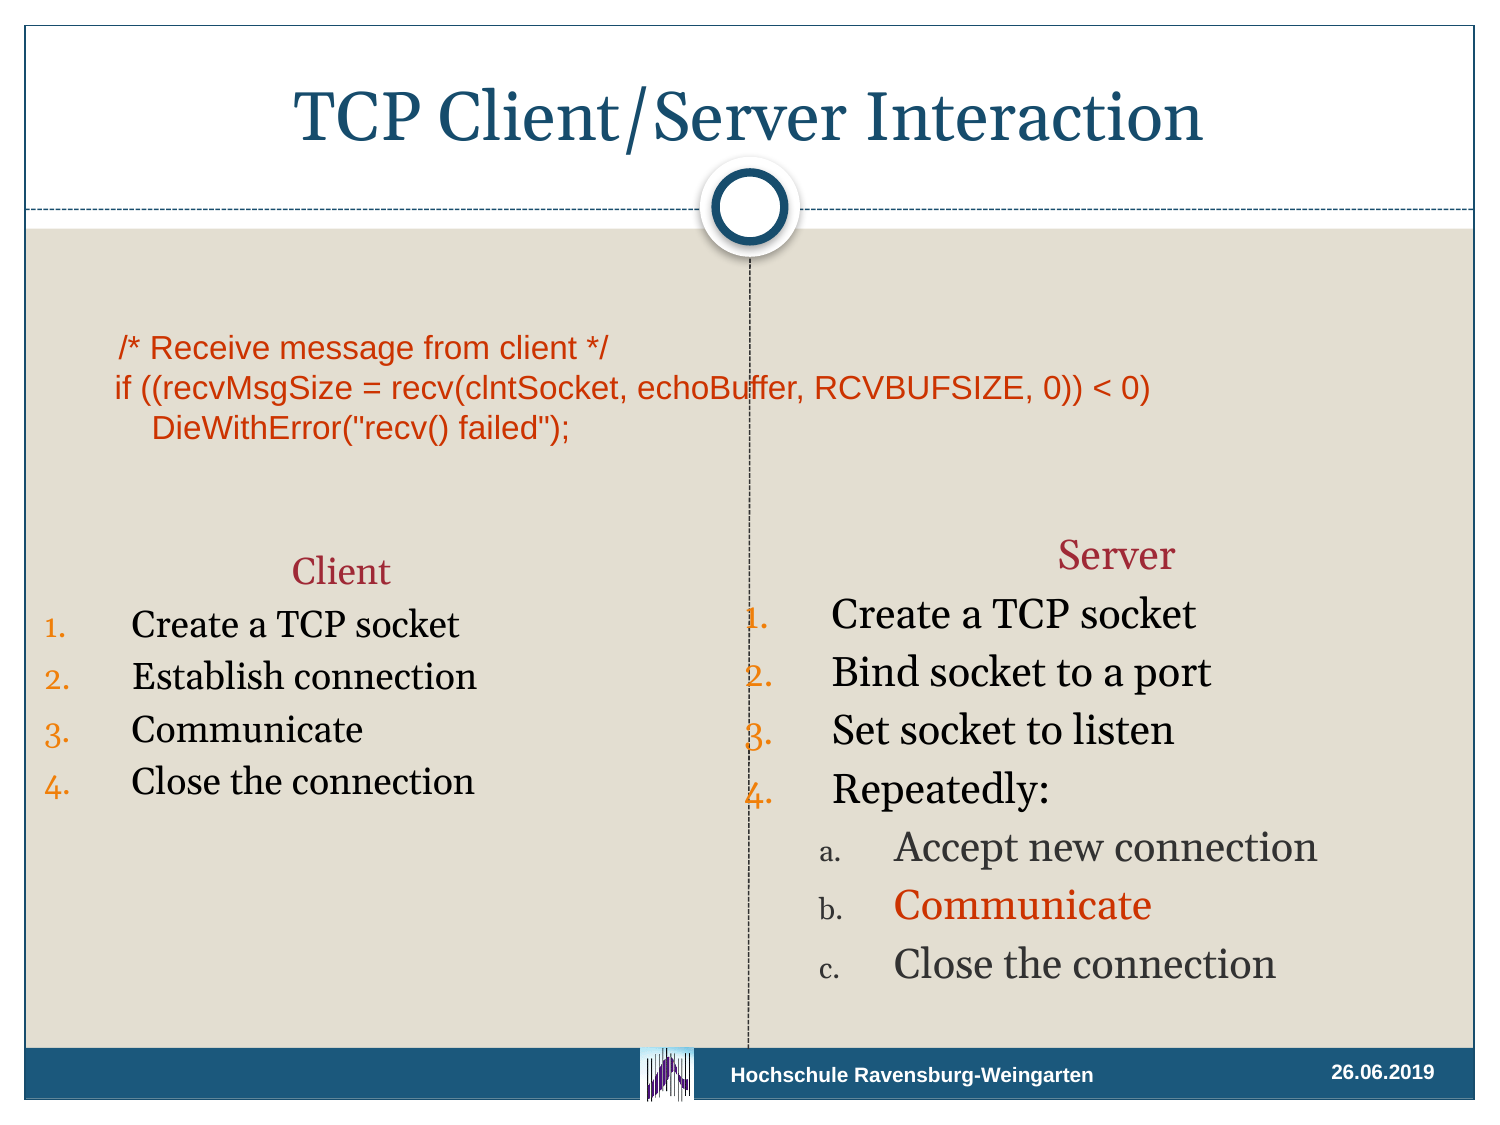

# TCP Client/Server Interaction

    /* Receive message from client */
    if ((recvMsgSize = recv(clntSocket, echoBuffer, RCVBUFSIZE, 0)) < 0)
        DieWithError("recv() failed");
Server
Create a TCP socket
Bind socket to a port
Set socket to listen
Repeatedly:
Accept new connection
Communicate
Close the connection
Client
Create a TCP socket
Establish connection
Communicate
Close the connection
26.06.2019